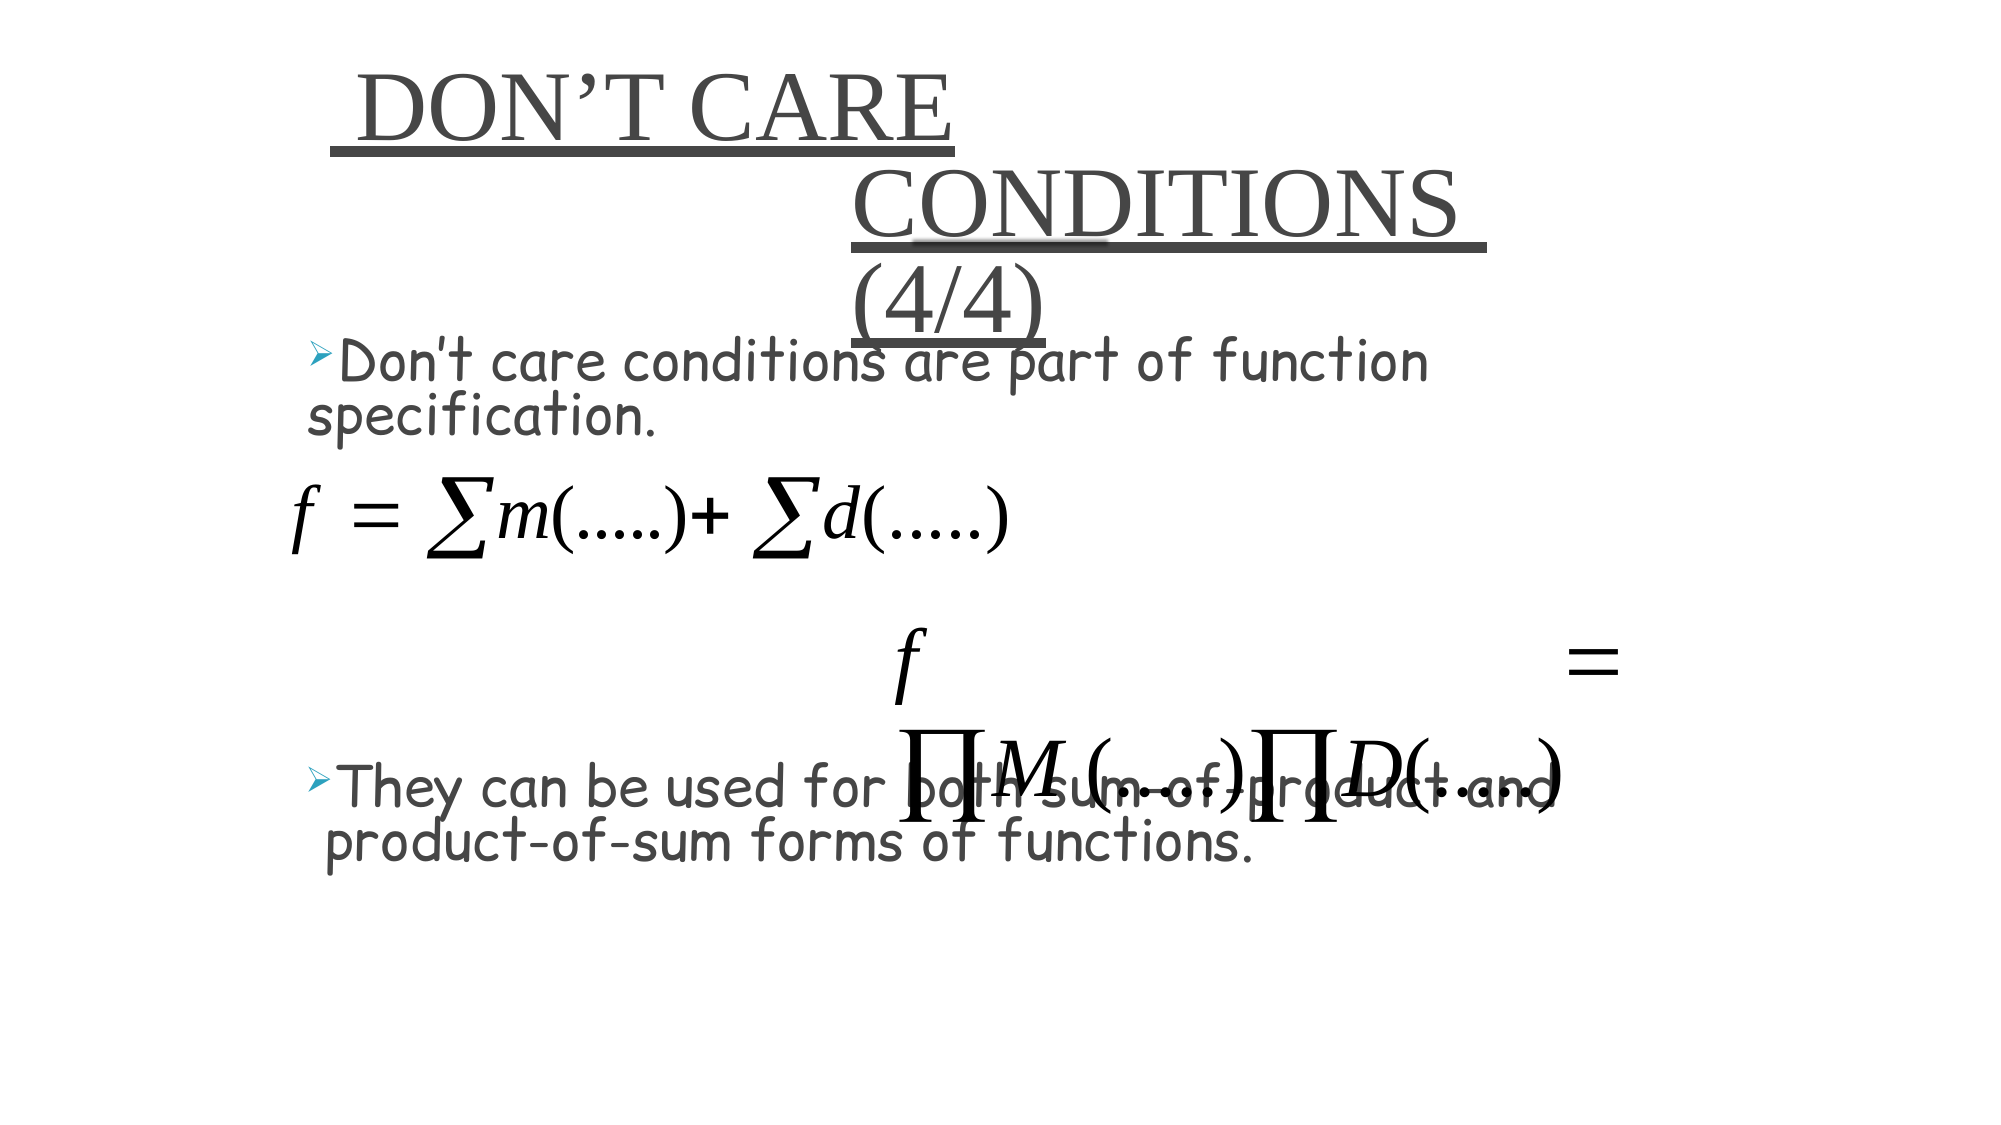

DON’T CARE CONDITIONS  (4/4)

Don’t care conditions are part of function
specification.
f	= ∑m(.....)+ ∑d(.....)
f	= ∏M (.....)∏D(.....)
They can be used for both sum-of-product and  product-of-sum forms of functions.